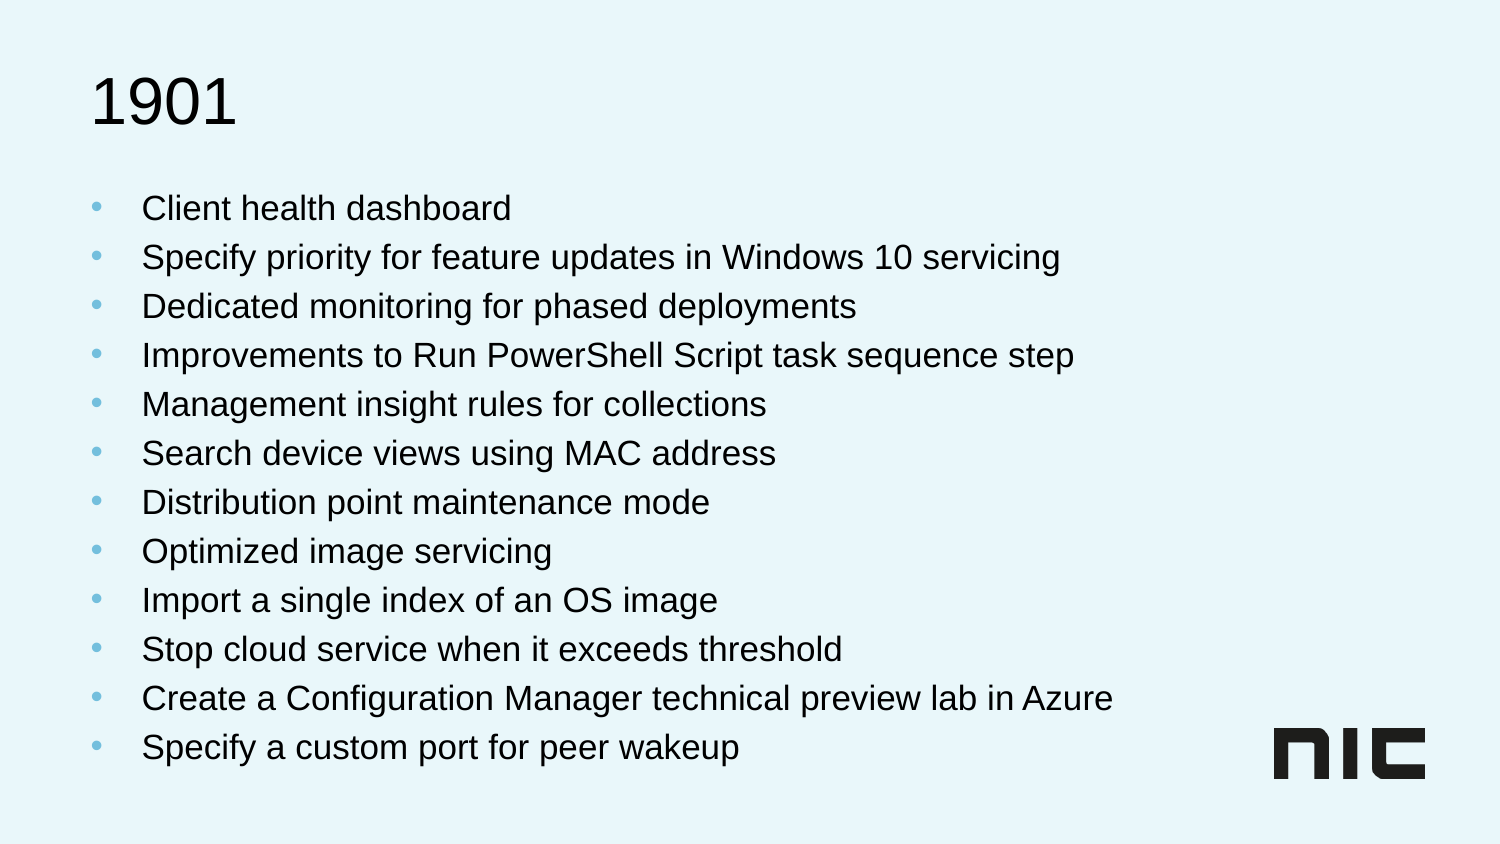

# 1901
Client health dashboard
Specify priority for feature updates in Windows 10 servicing
Dedicated monitoring for phased deployments
Improvements to Run PowerShell Script task sequence step
Management insight rules for collections
Search device views using MAC address
Distribution point maintenance mode
Optimized image servicing
Import a single index of an OS image
Stop cloud service when it exceeds threshold
Create a Configuration Manager technical preview lab in Azure
Specify a custom port for peer wakeup